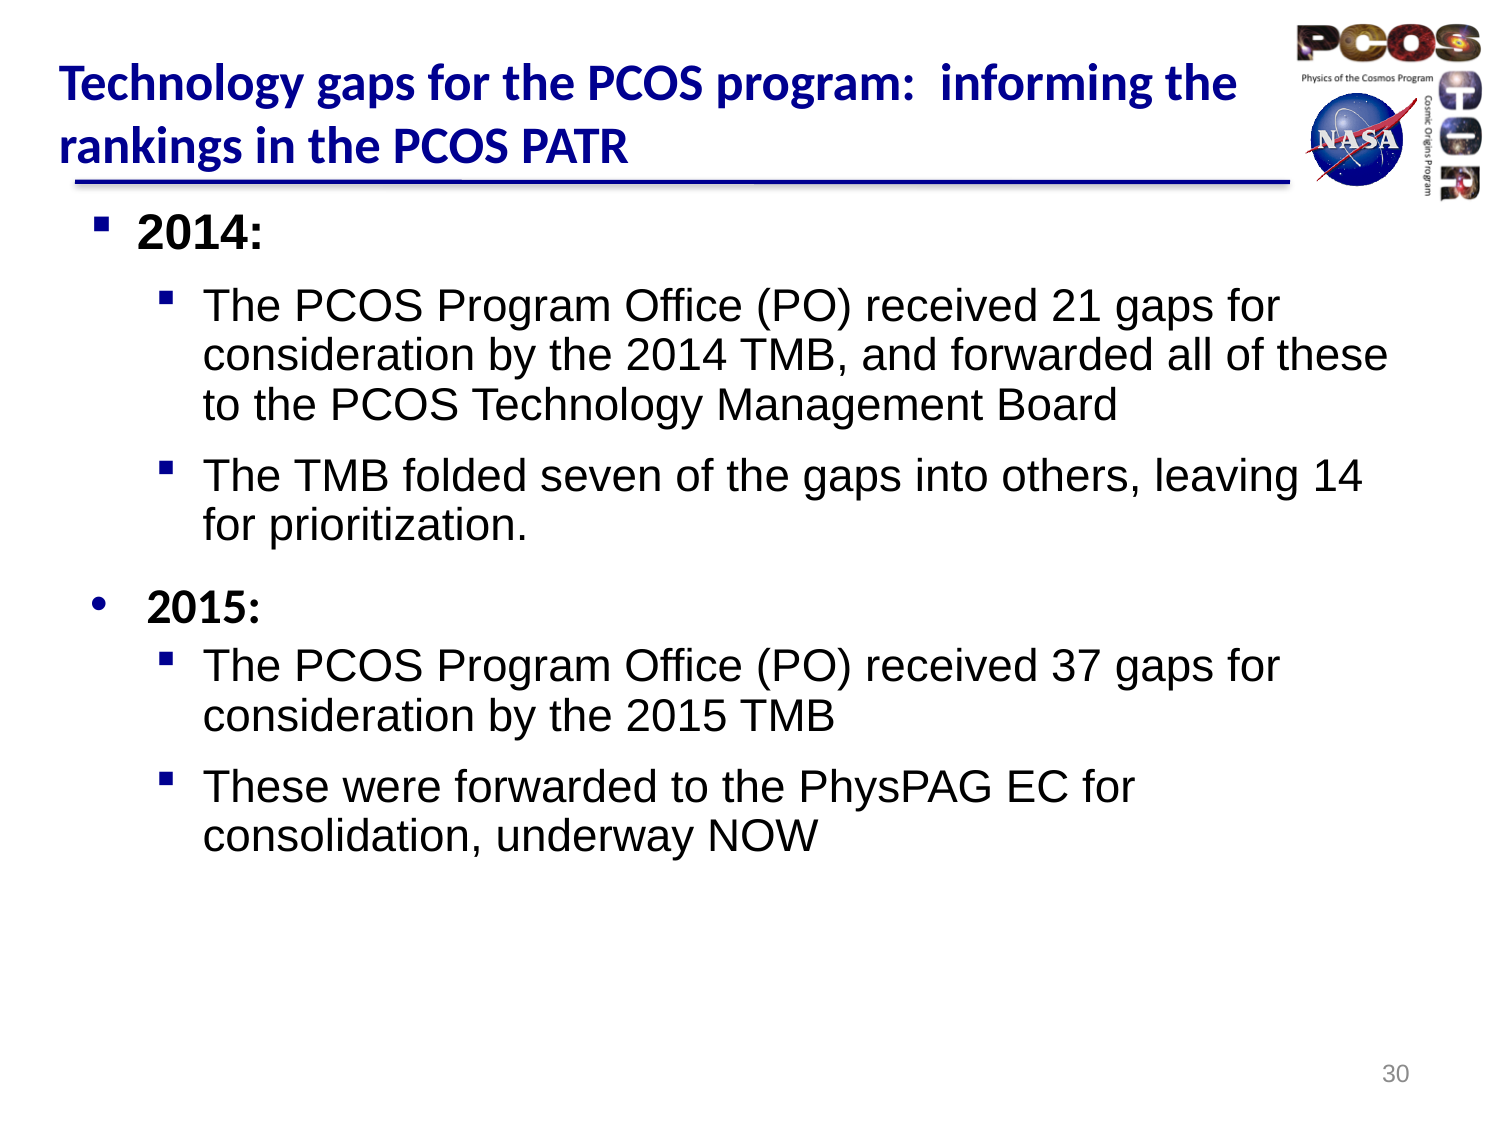

# Technology gaps for the PCOS program:  informing the rankings in the PCOS PATR
2014:
The PCOS Program Office (PO) received 21 gaps for consideration by the 2014 TMB, and forwarded all of these to the PCOS Technology Management Board
The TMB folded seven of the gaps into others, leaving 14 for prioritization.
2015:
The PCOS Program Office (PO) received 37 gaps for consideration by the 2015 TMB
These were forwarded to the PhysPAG EC for consolidation, underway NOW
30